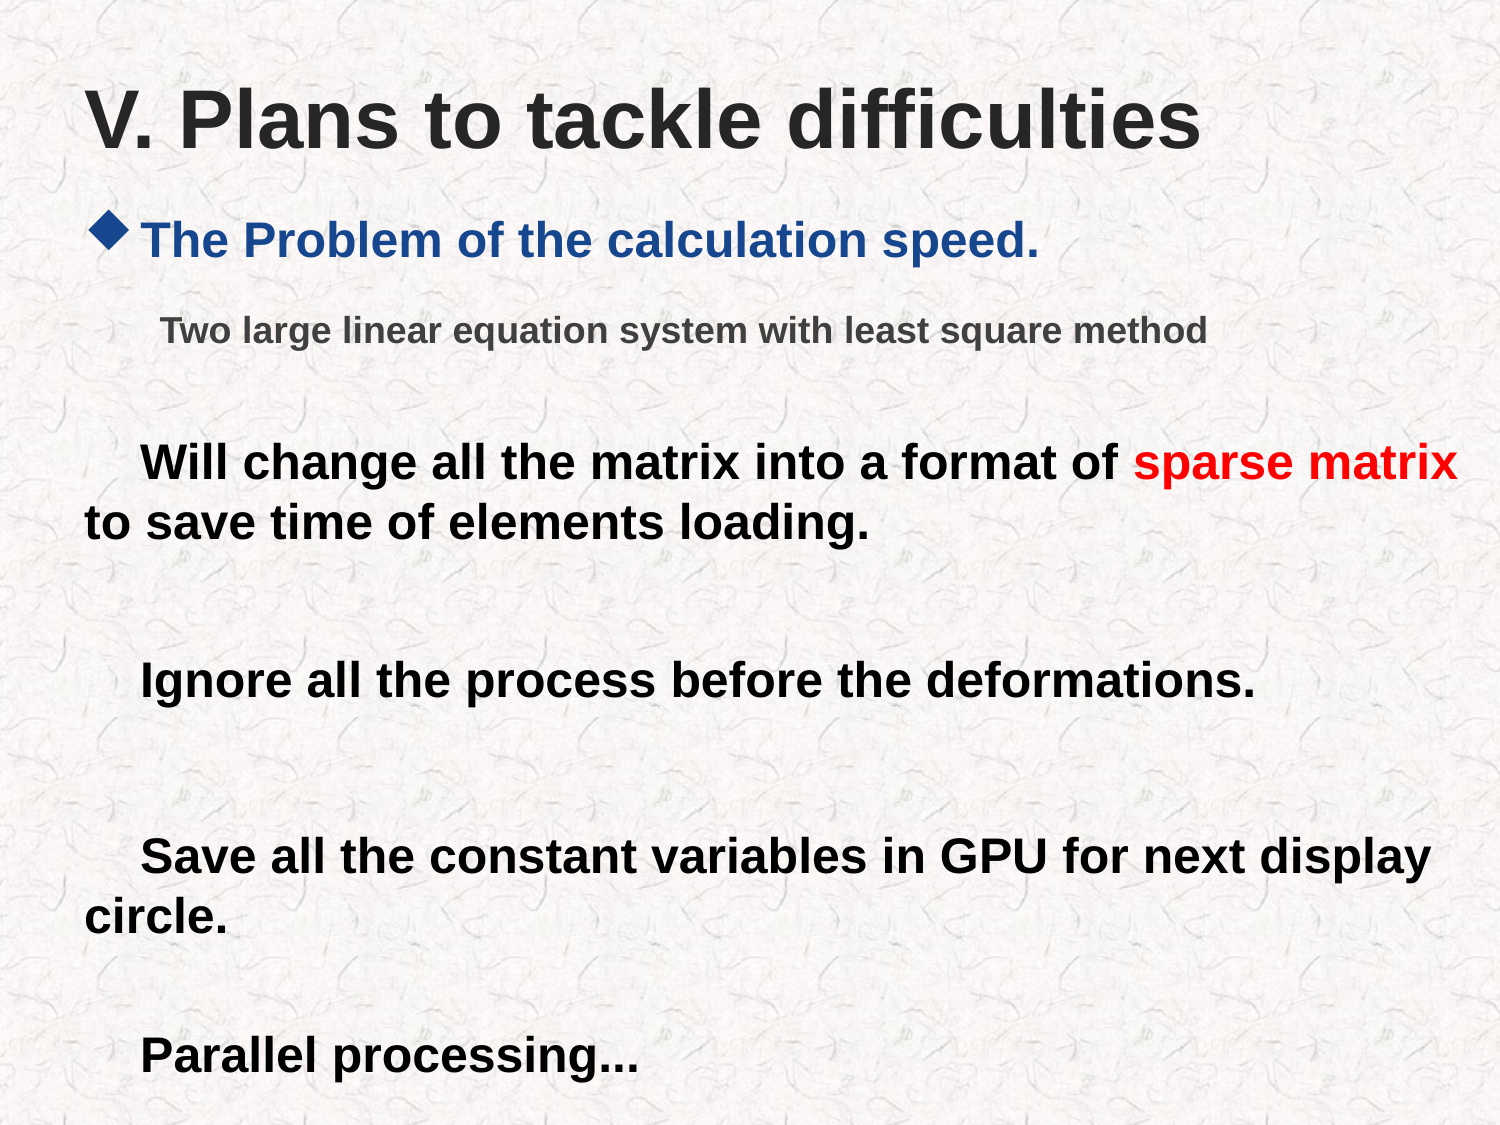

# V. Plans to tackle difficulties
The Problem of the calculation speed.
Two large linear equation system with least square method
    Will change all the matrix into a format of sparse matrix to save time of elements loading.
    Ignore all the process before the deformations.
    Save all the constant variables in GPU for next display circle.
    Parallel processing...